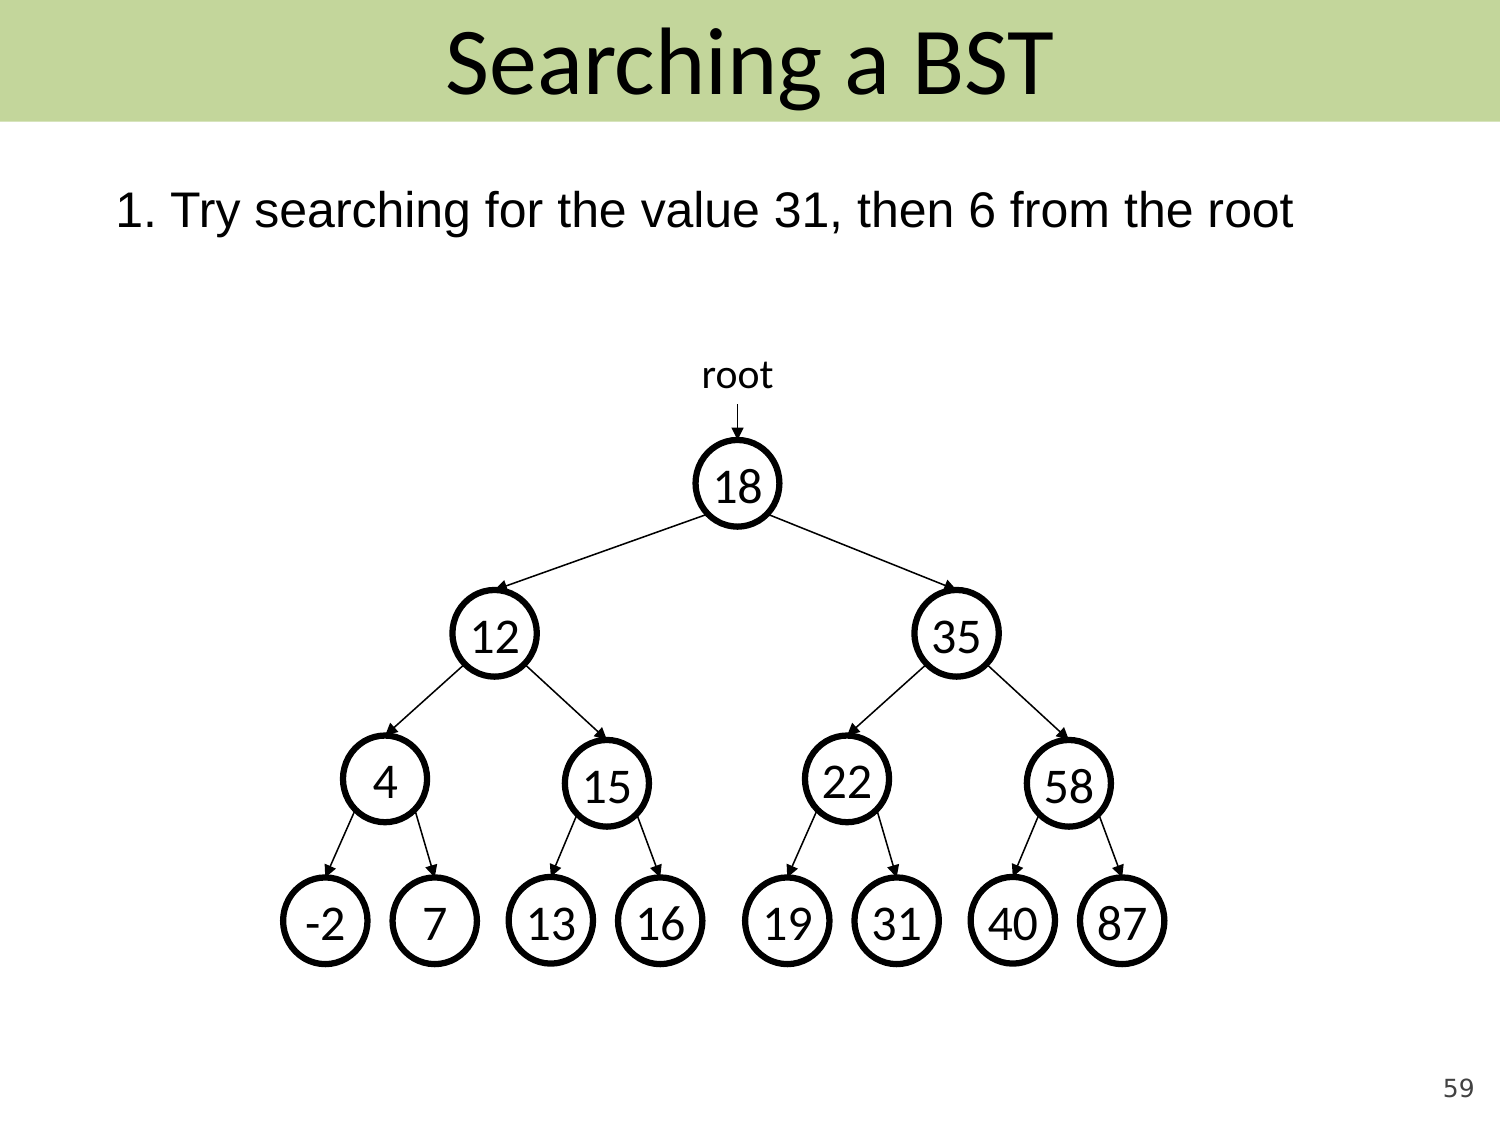

# Searching a BST
1. Try searching for the value 31, then 6 from the root
root
18
12
35
4
22
15
58
13
40
-2
7
16
19
31
87